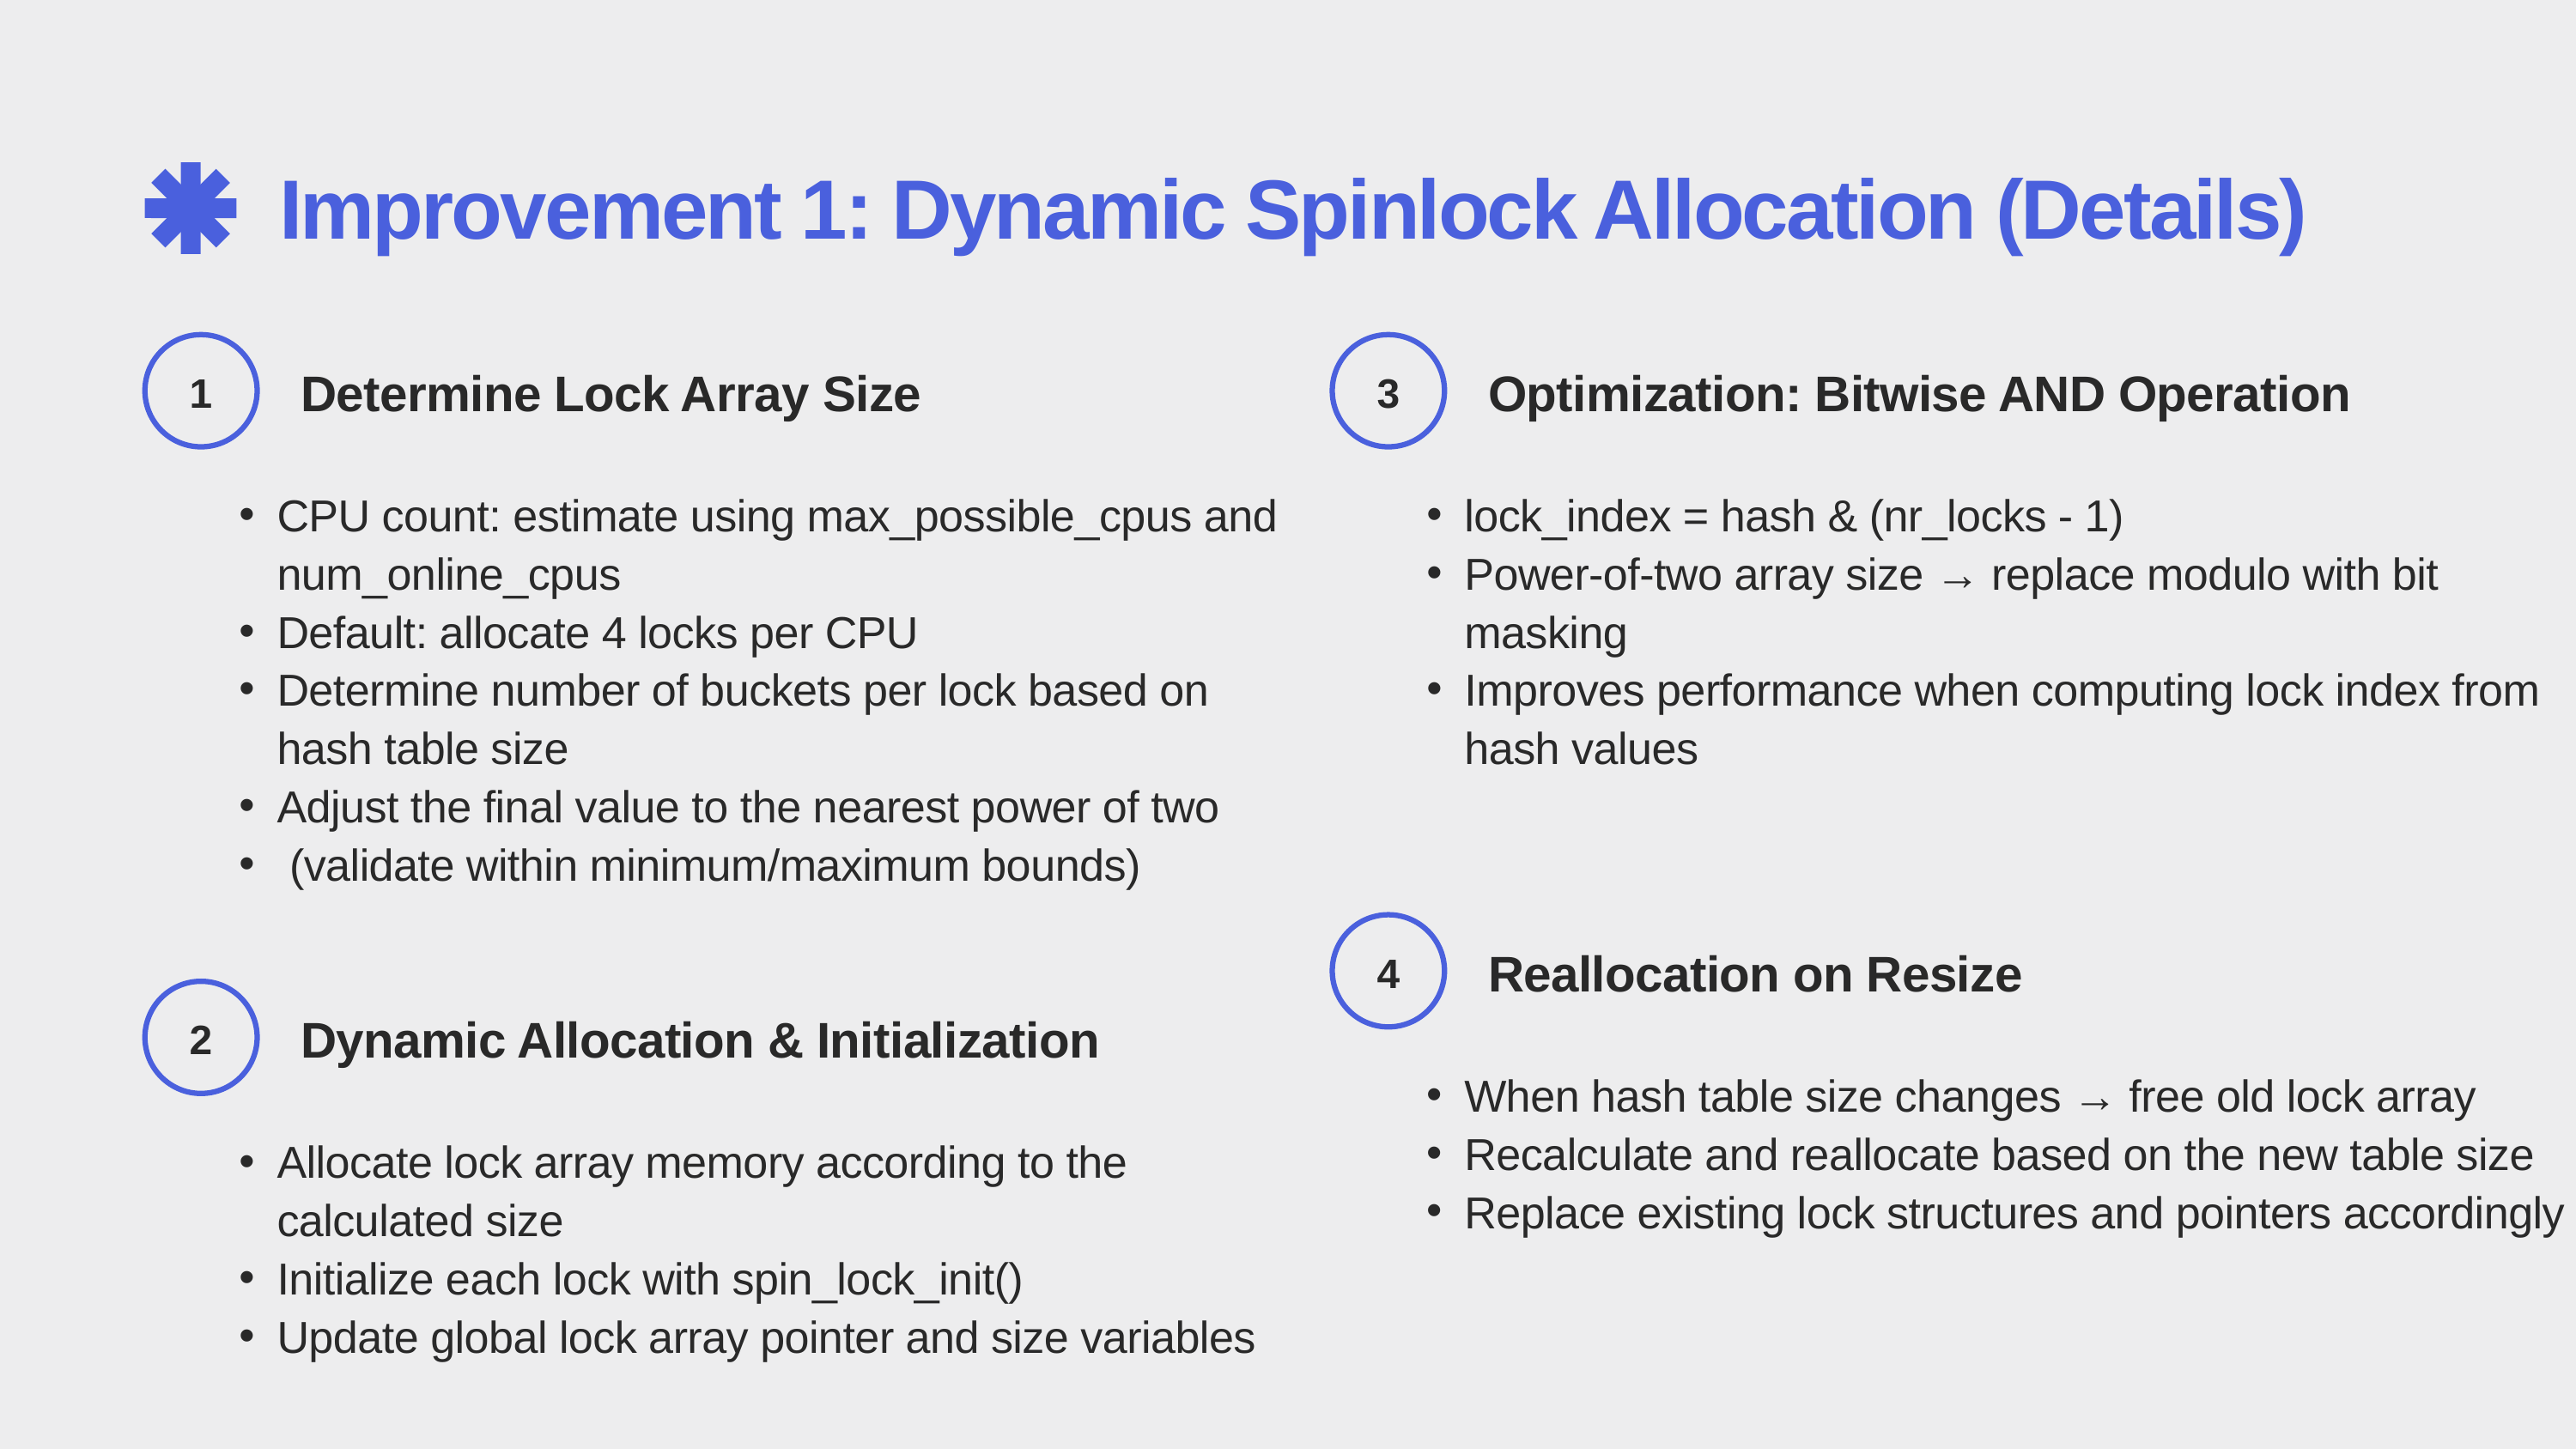

Improvement 1: Dynamic Spinlock Allocation (Details)

1

3
Determine Lock Array Size
Optimization: Bitwise AND Operation
CPU count: estimate using max_possible_cpus and num_online_cpus
Default: allocate 4 locks per CPU
Determine number of buckets per lock based on hash table size
Adjust the final value to the nearest power of two
 (validate within minimum/maximum bounds)
lock_index = hash & (nr_locks - 1)
Power-of-two array size → replace modulo with bit masking
Improves performance when computing lock index from hash values

4
Reallocation on Resize

2
Dynamic Allocation & Initialization
When hash table size changes → free old lock array
Recalculate and reallocate based on the new table size
Replace existing lock structures and pointers accordingly
Allocate lock array memory according to the calculated size
Initialize each lock with spin_lock_init()
Update global lock array pointer and size variables